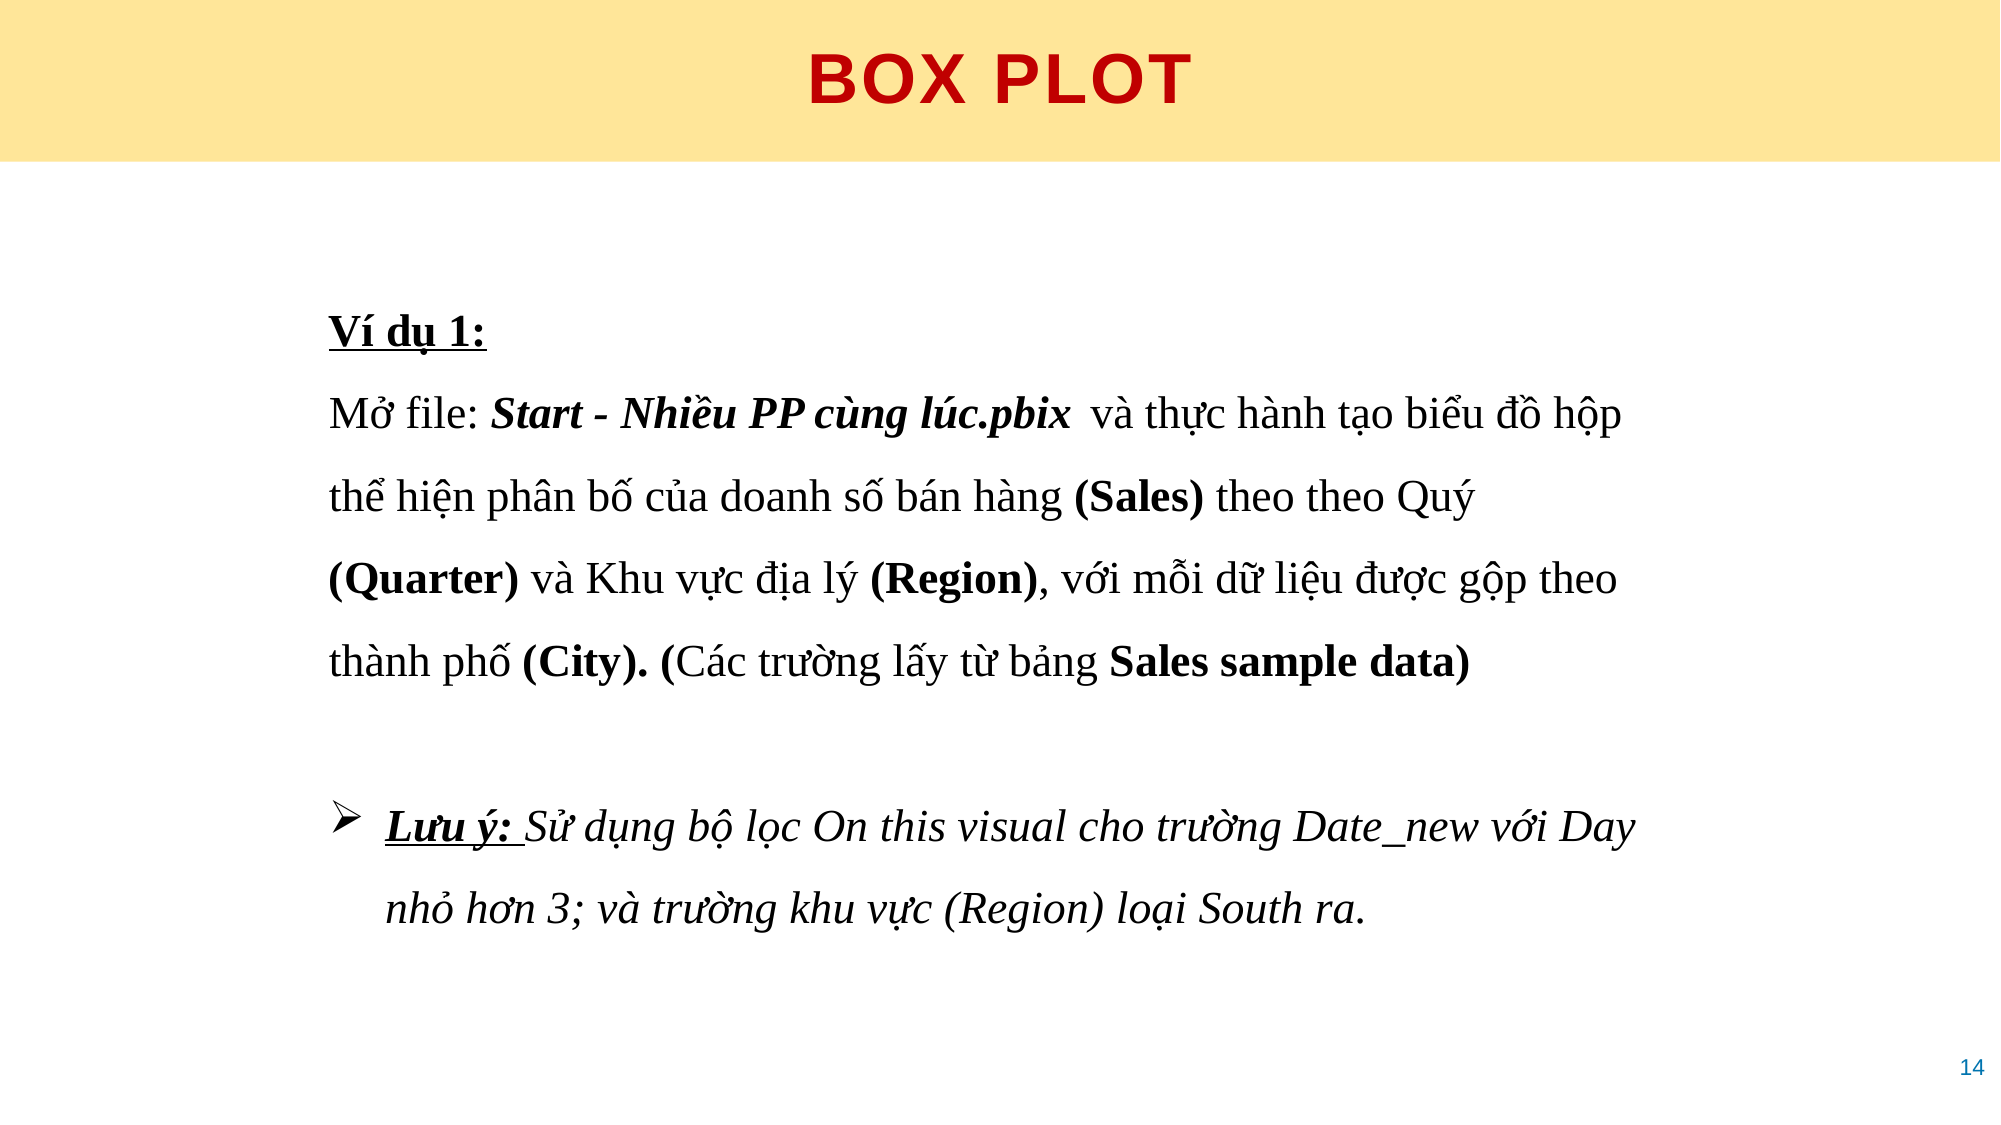

# BOX PLOT
Ví dụ 1:
Mở file: Start - Nhiều PP cùng lúc.pbix	 và thực hành tạo biểu đồ hộp thể hiện phân bố của doanh số bán hàng (Sales) theo theo Quý (Quarter) và Khu vực địa lý (Region), với mỗi dữ liệu được gộp theo thành phố (City). (Các trường lấy từ bảng Sales sample data)

Lưu ý: Sử dụng bộ lọc On this visual cho trường Date_new với Day nhỏ hơn 3; và trường khu vực (Region) loại South ra.

14